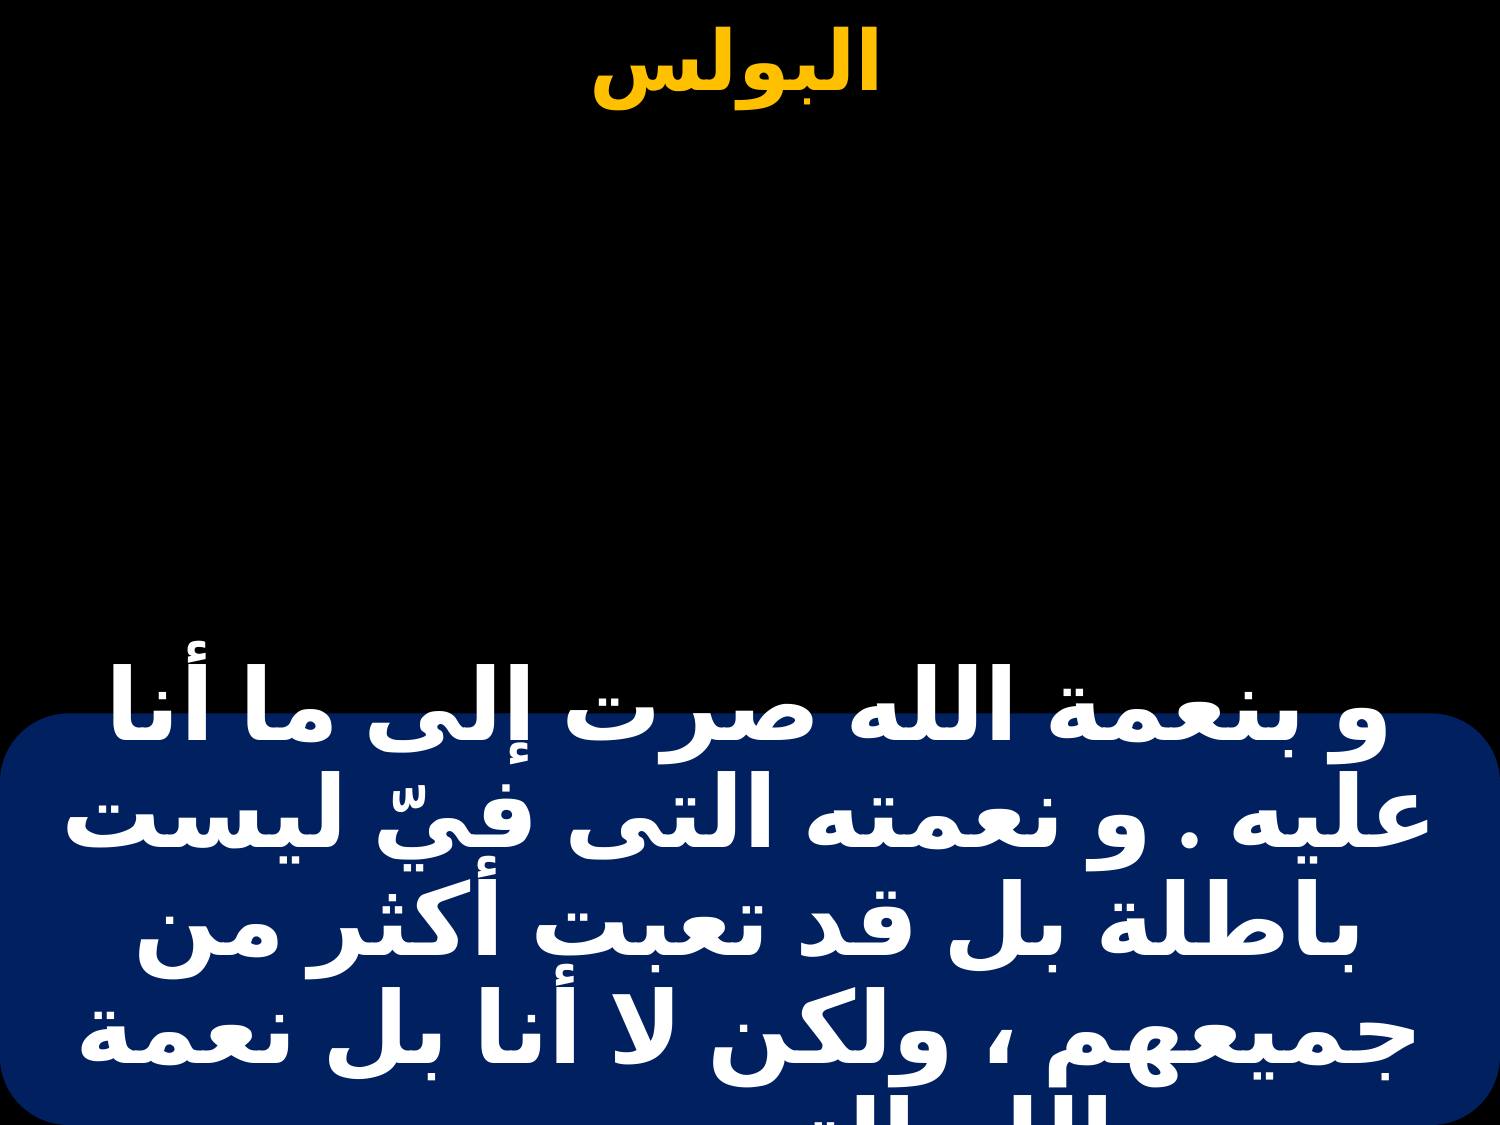

# و بنعمة الله صرت إلى ما أنا عليه . و نعمته التى فيّ ليست باطلة بل قد تعبت أكثر من جميعهم ، ولكن لا أنا بل نعمة الله التى معي .